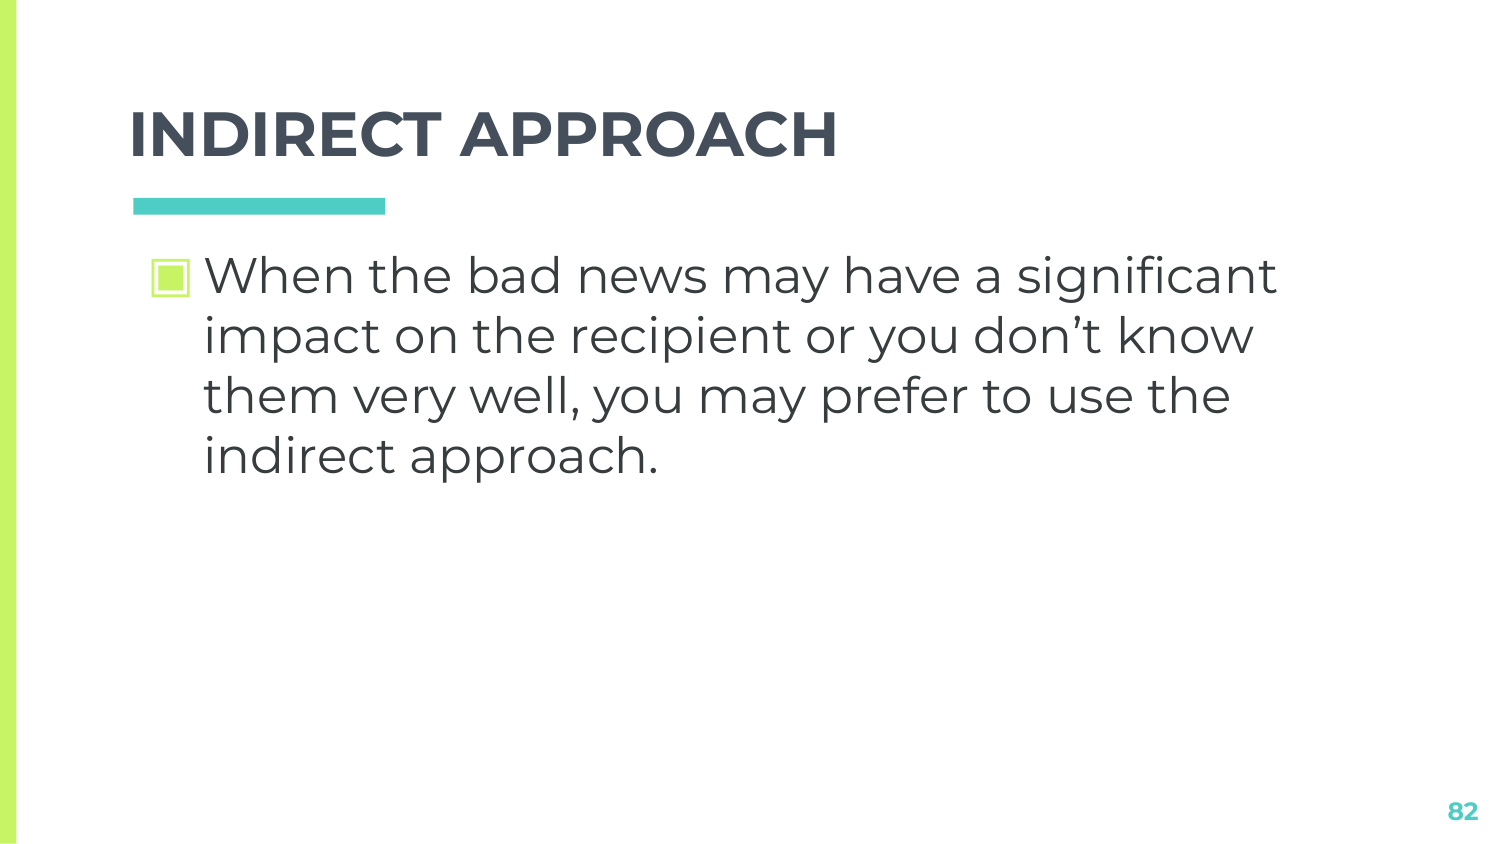

# INDIRECT APPROACH
When the bad news may have a significant impact on the recipient or you don’t know them very well, you may prefer to use the indirect approach.
82